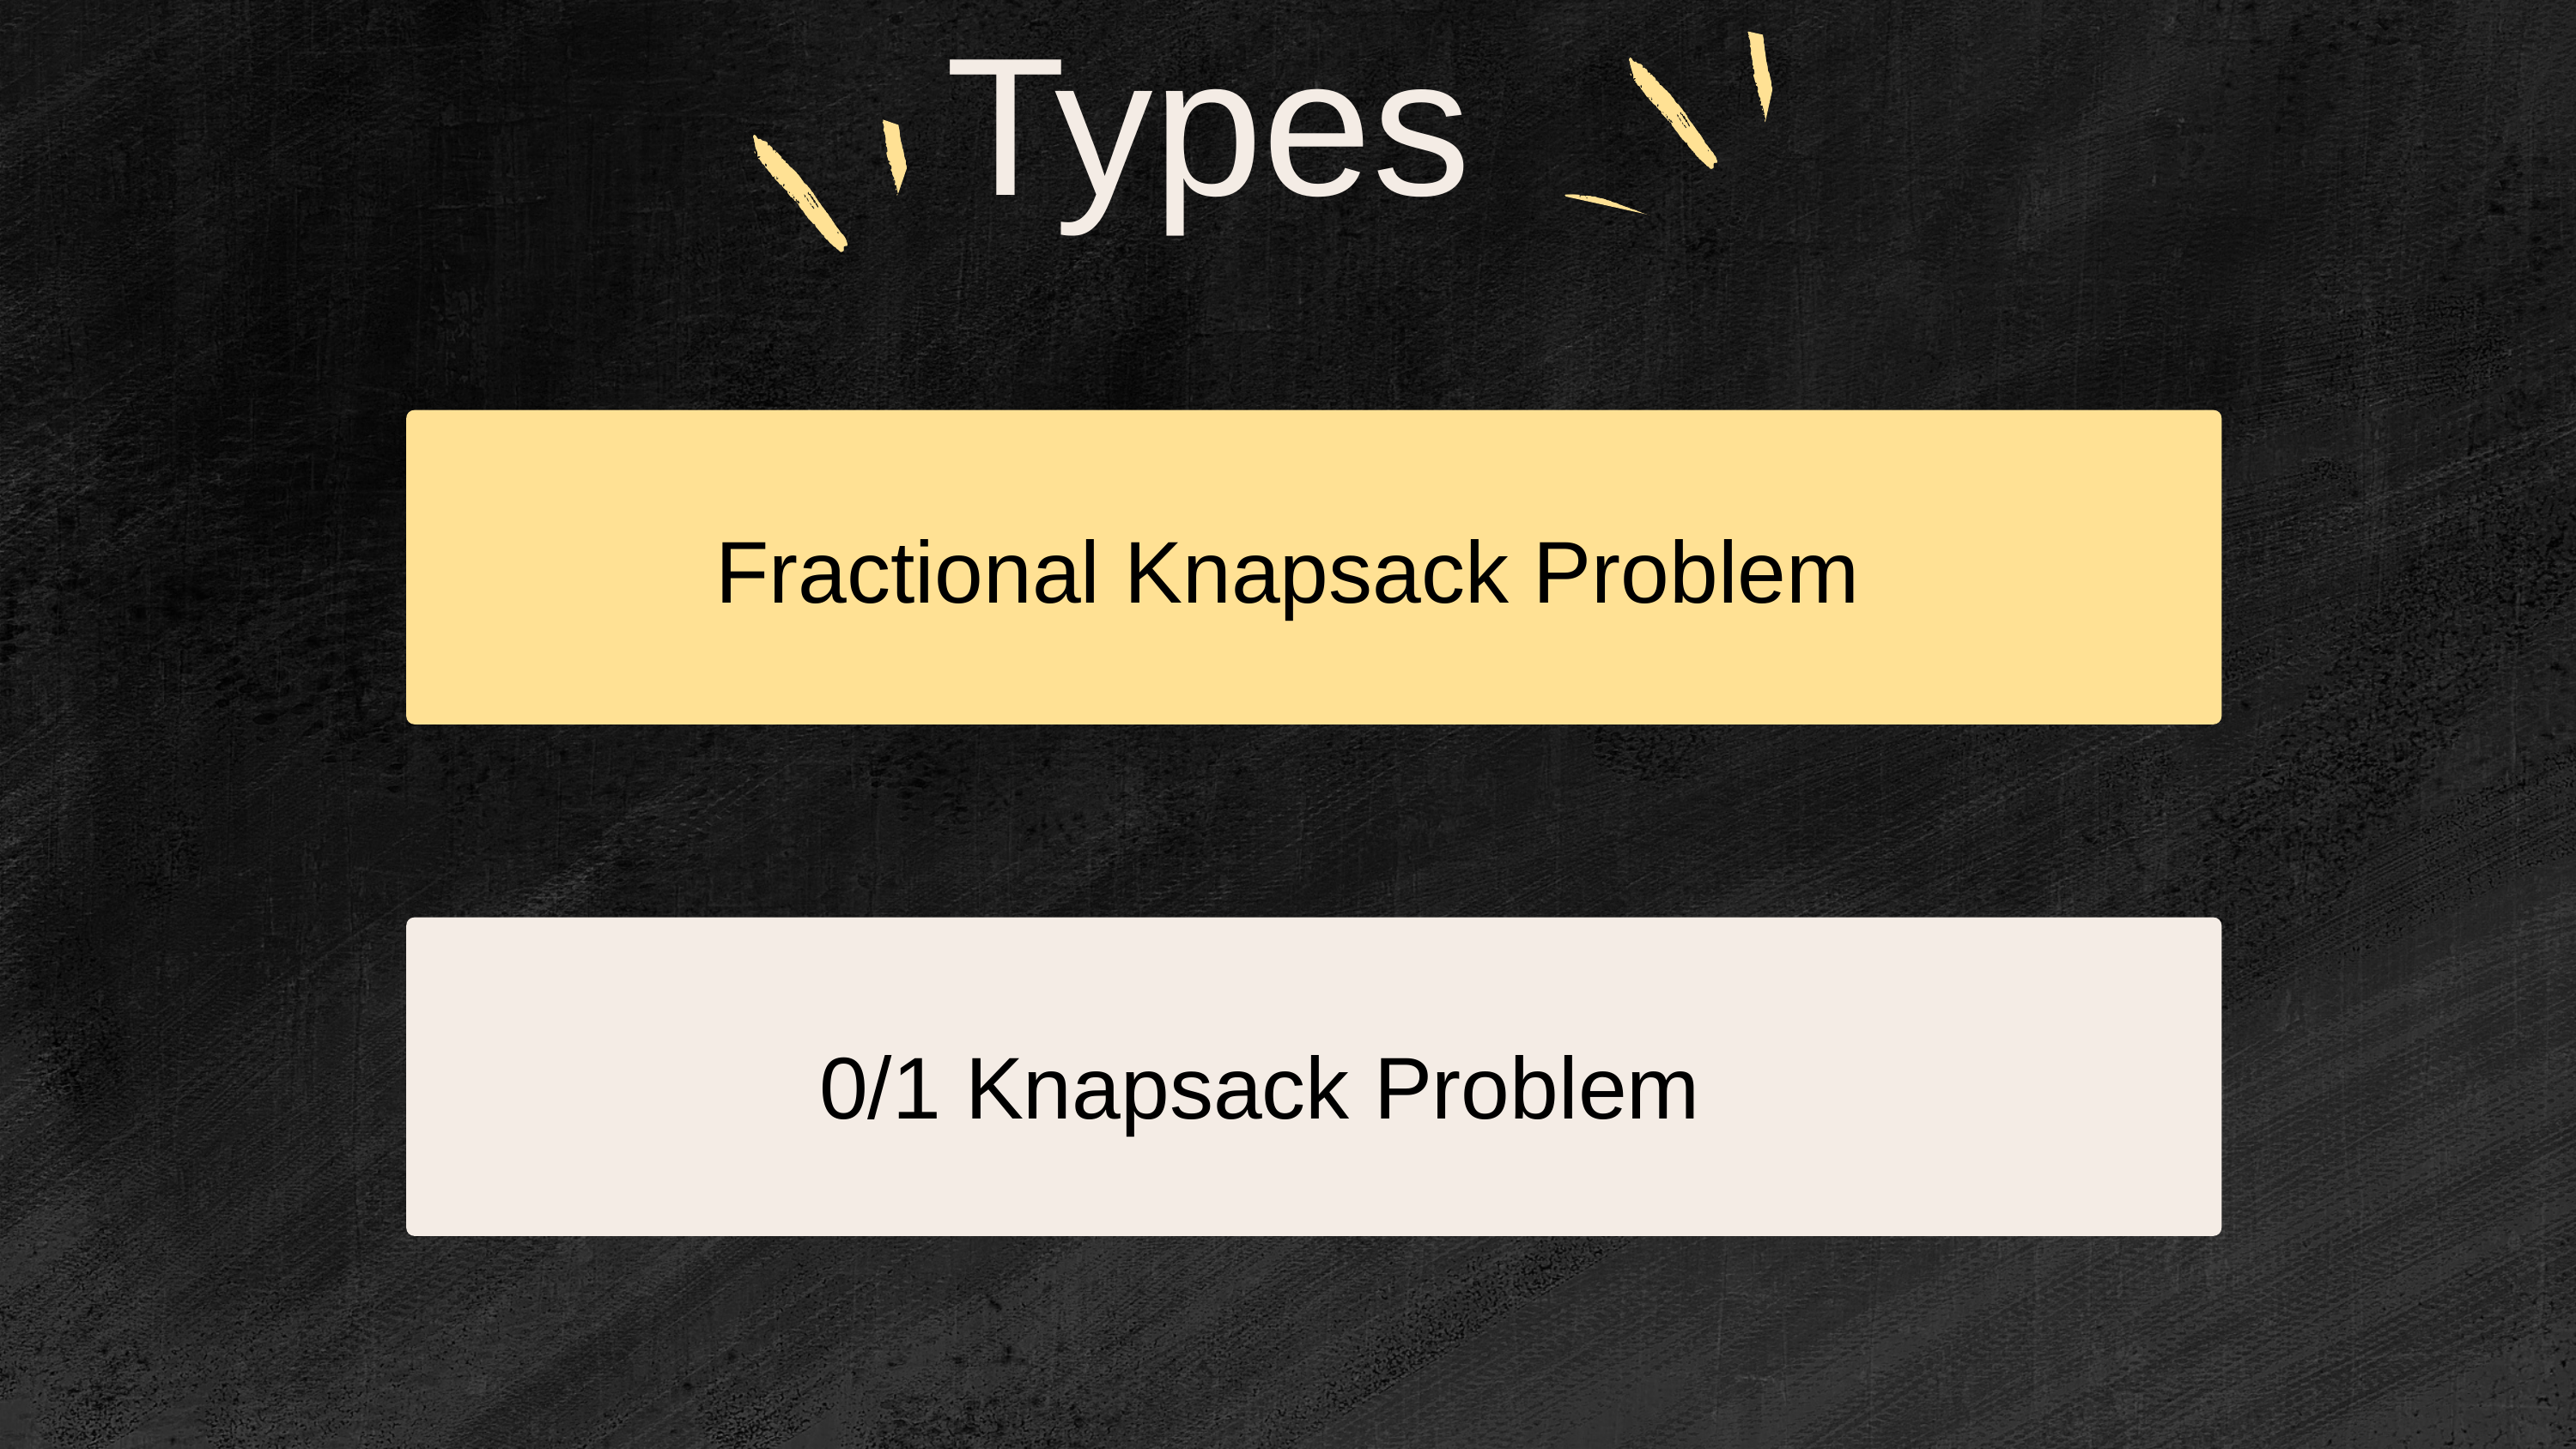

Types

Fractional Knapsack Problem

0/1 Knapsack Problem